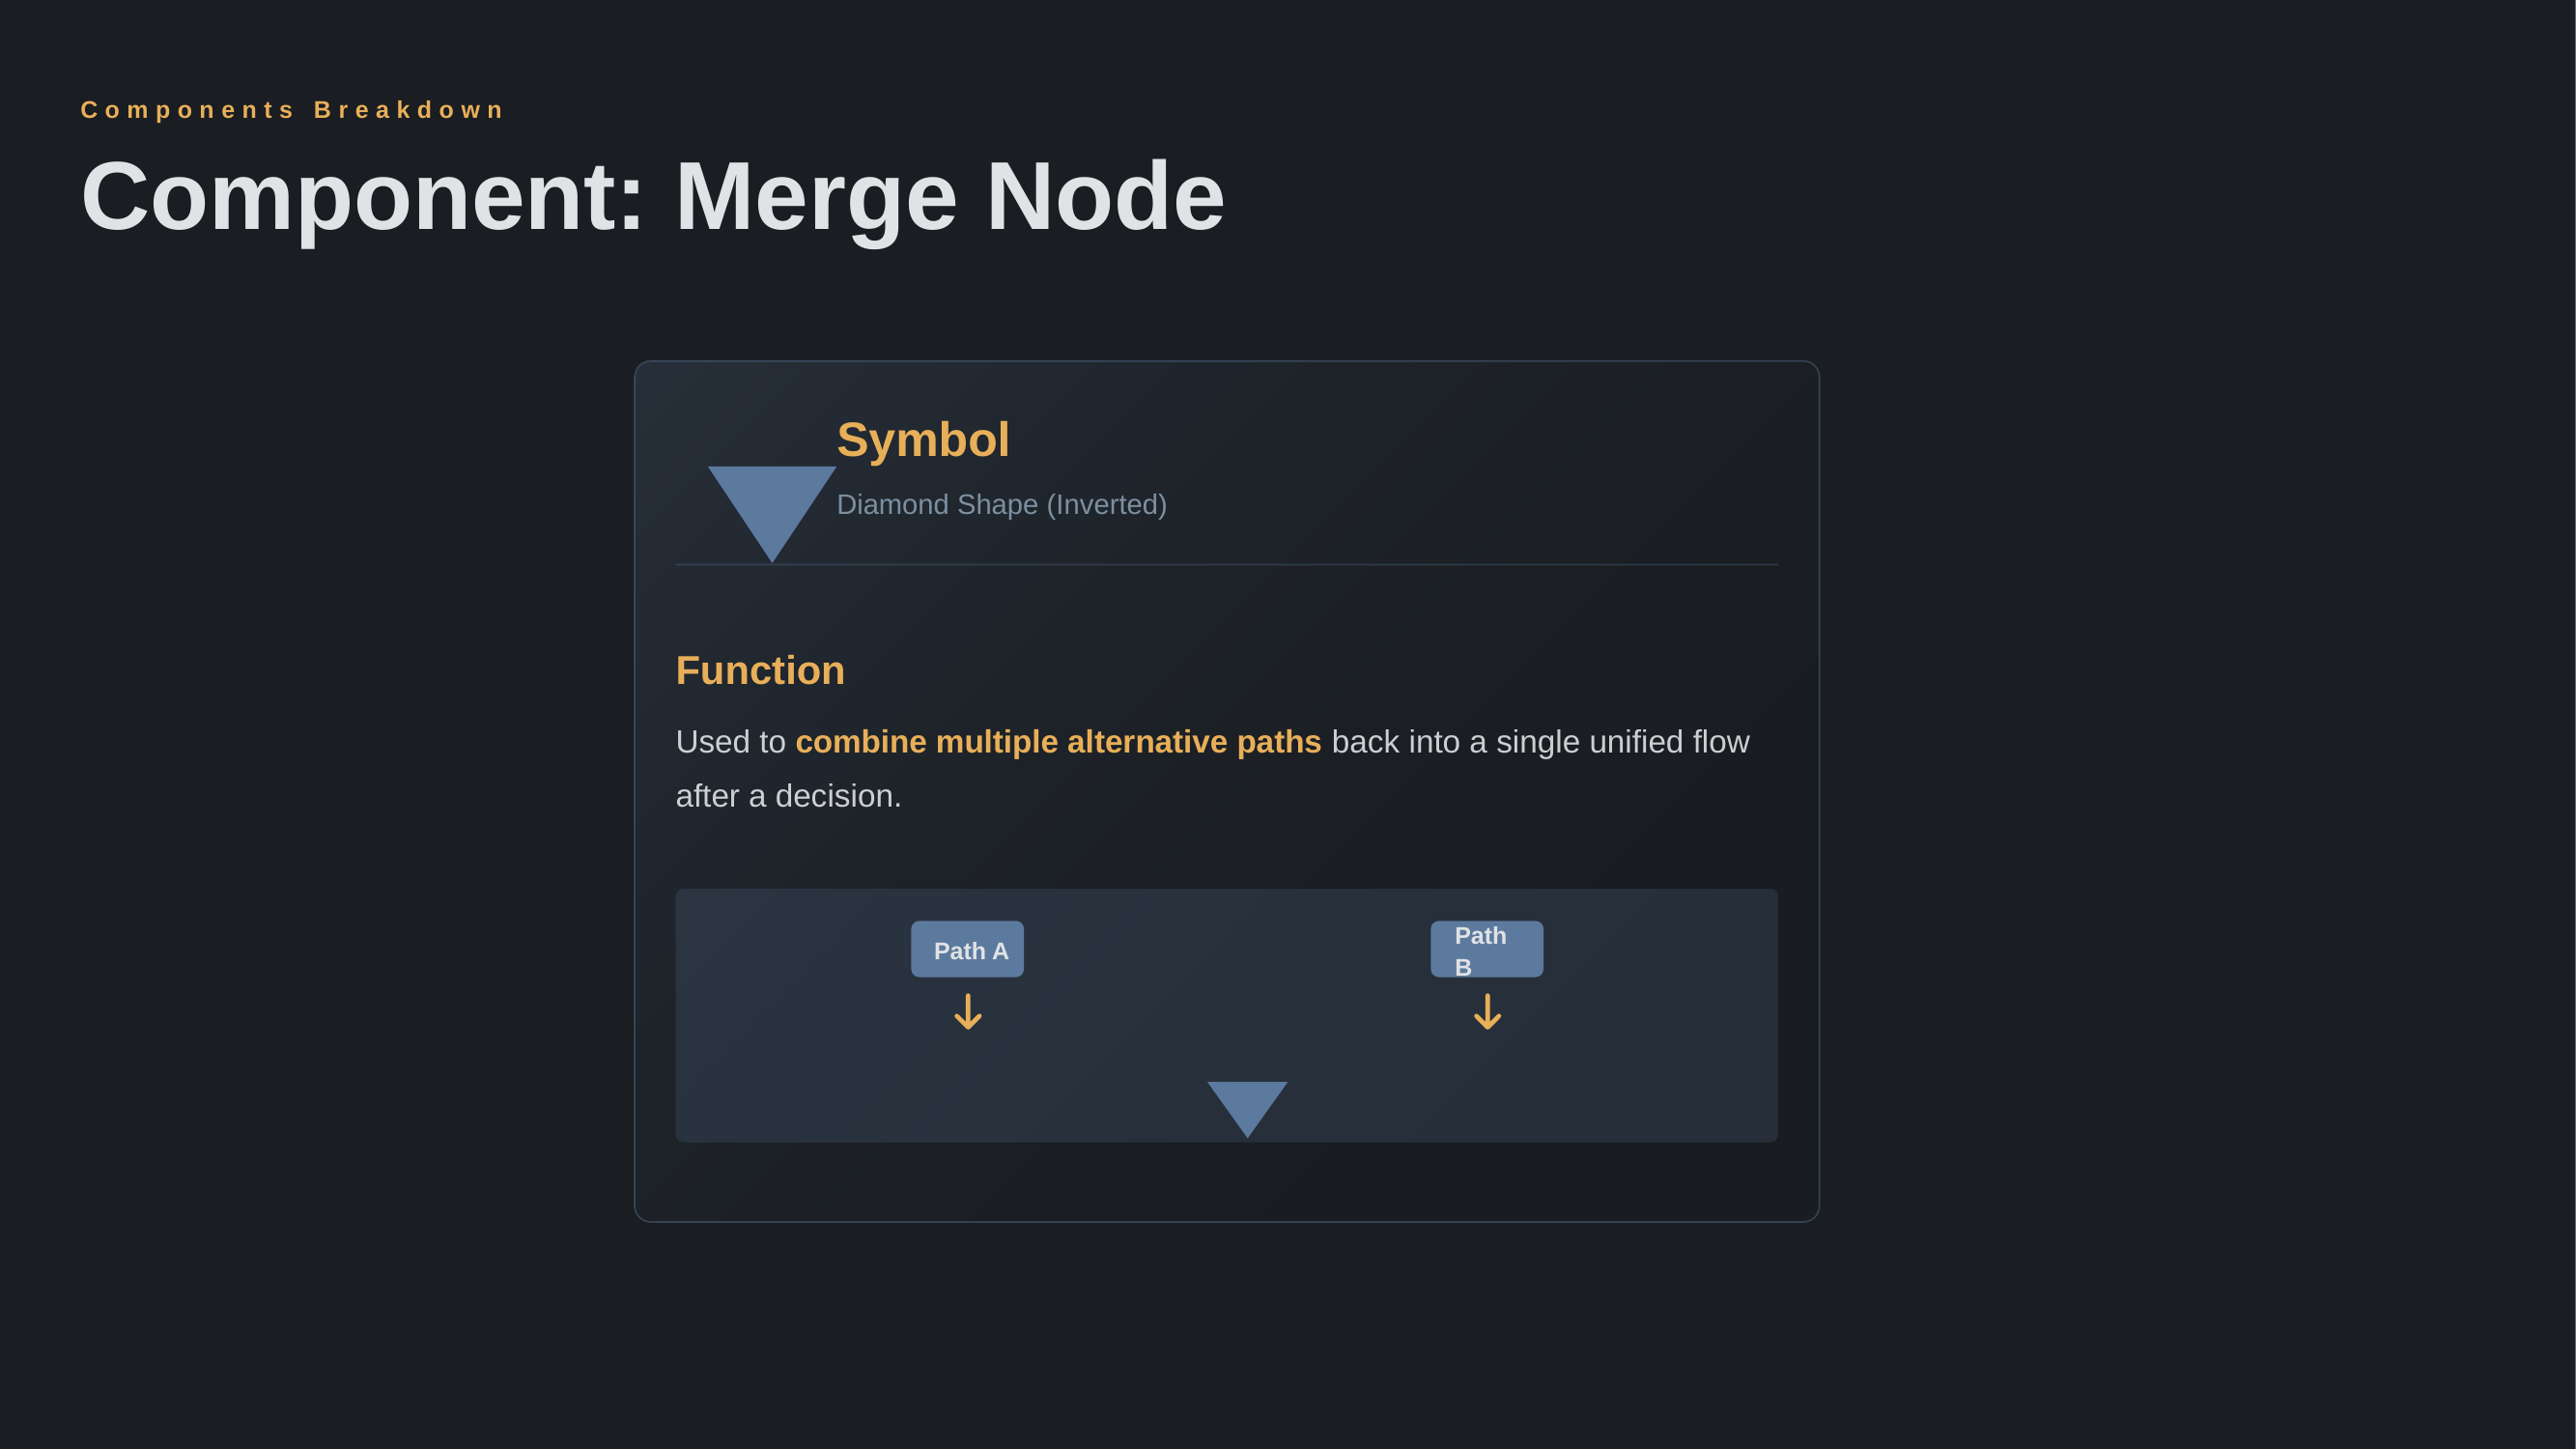

Components Breakdown
Component: Merge Node

Symbol

Diamond Shape (Inverted)

Function
Used to combine multiple alternative paths back into a single unified flow after a decision.

Path A
Path B